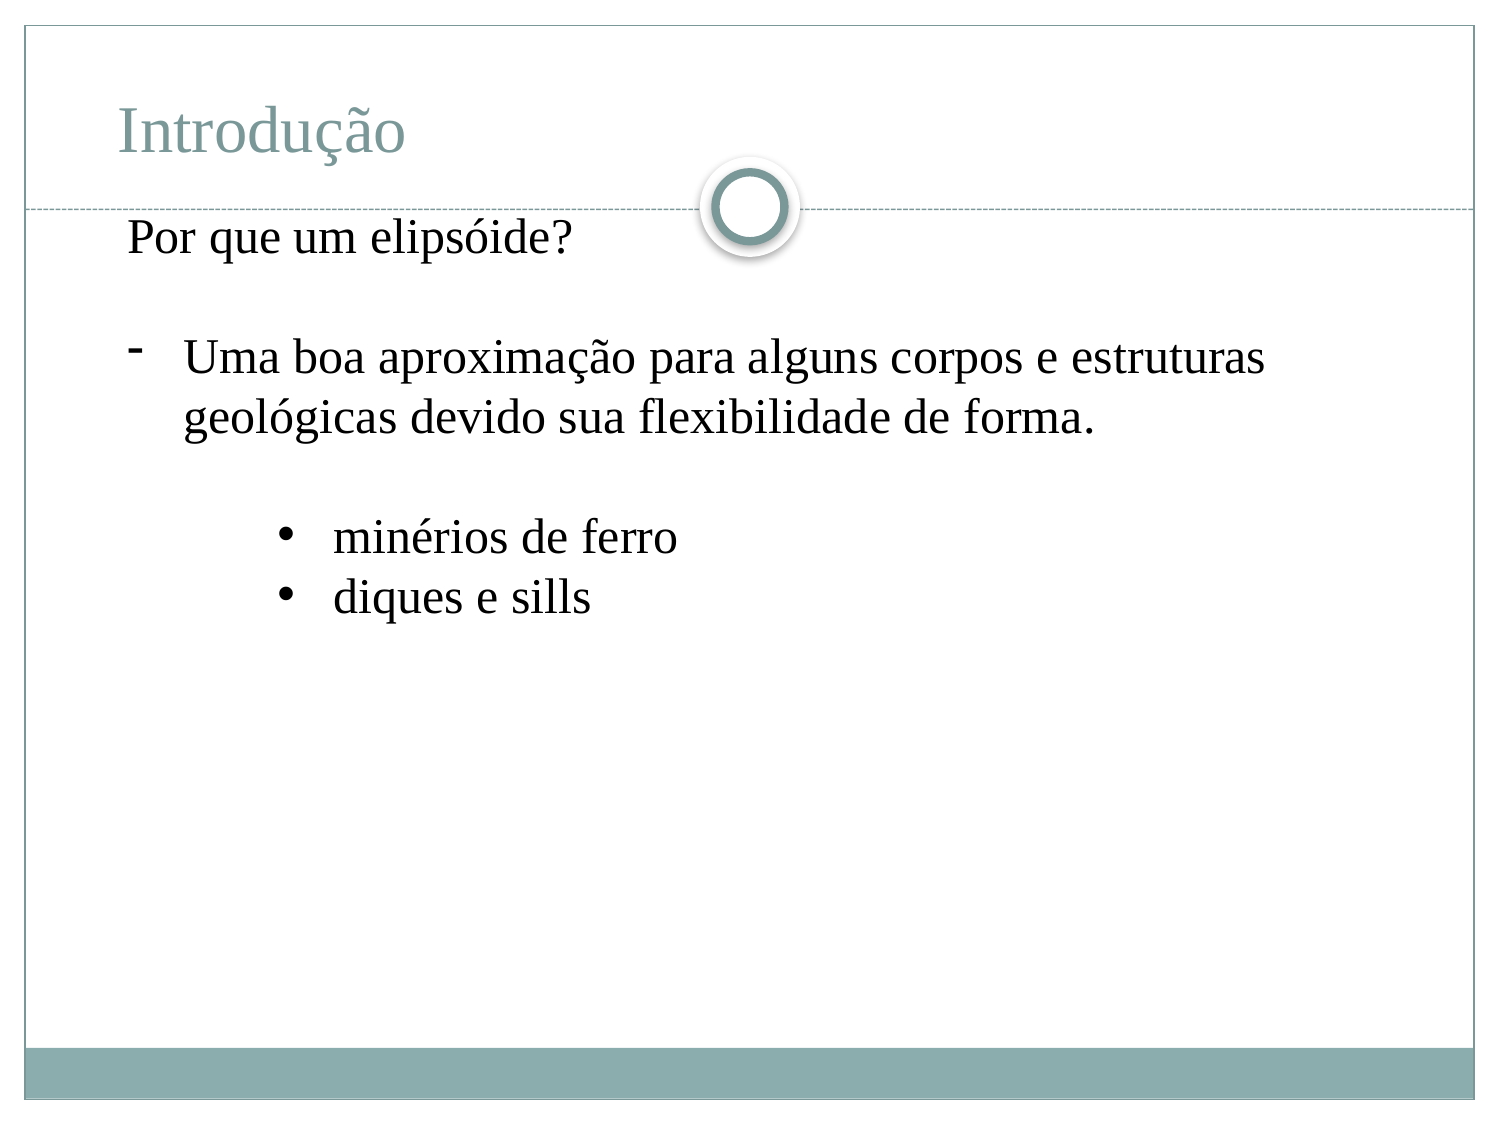

# Introdução
Por que um elipsóide?

Uma boa aproximação para alguns corpos e estruturas geológicas devido sua flexibilidade de forma.

minérios de ferro
diques e sills